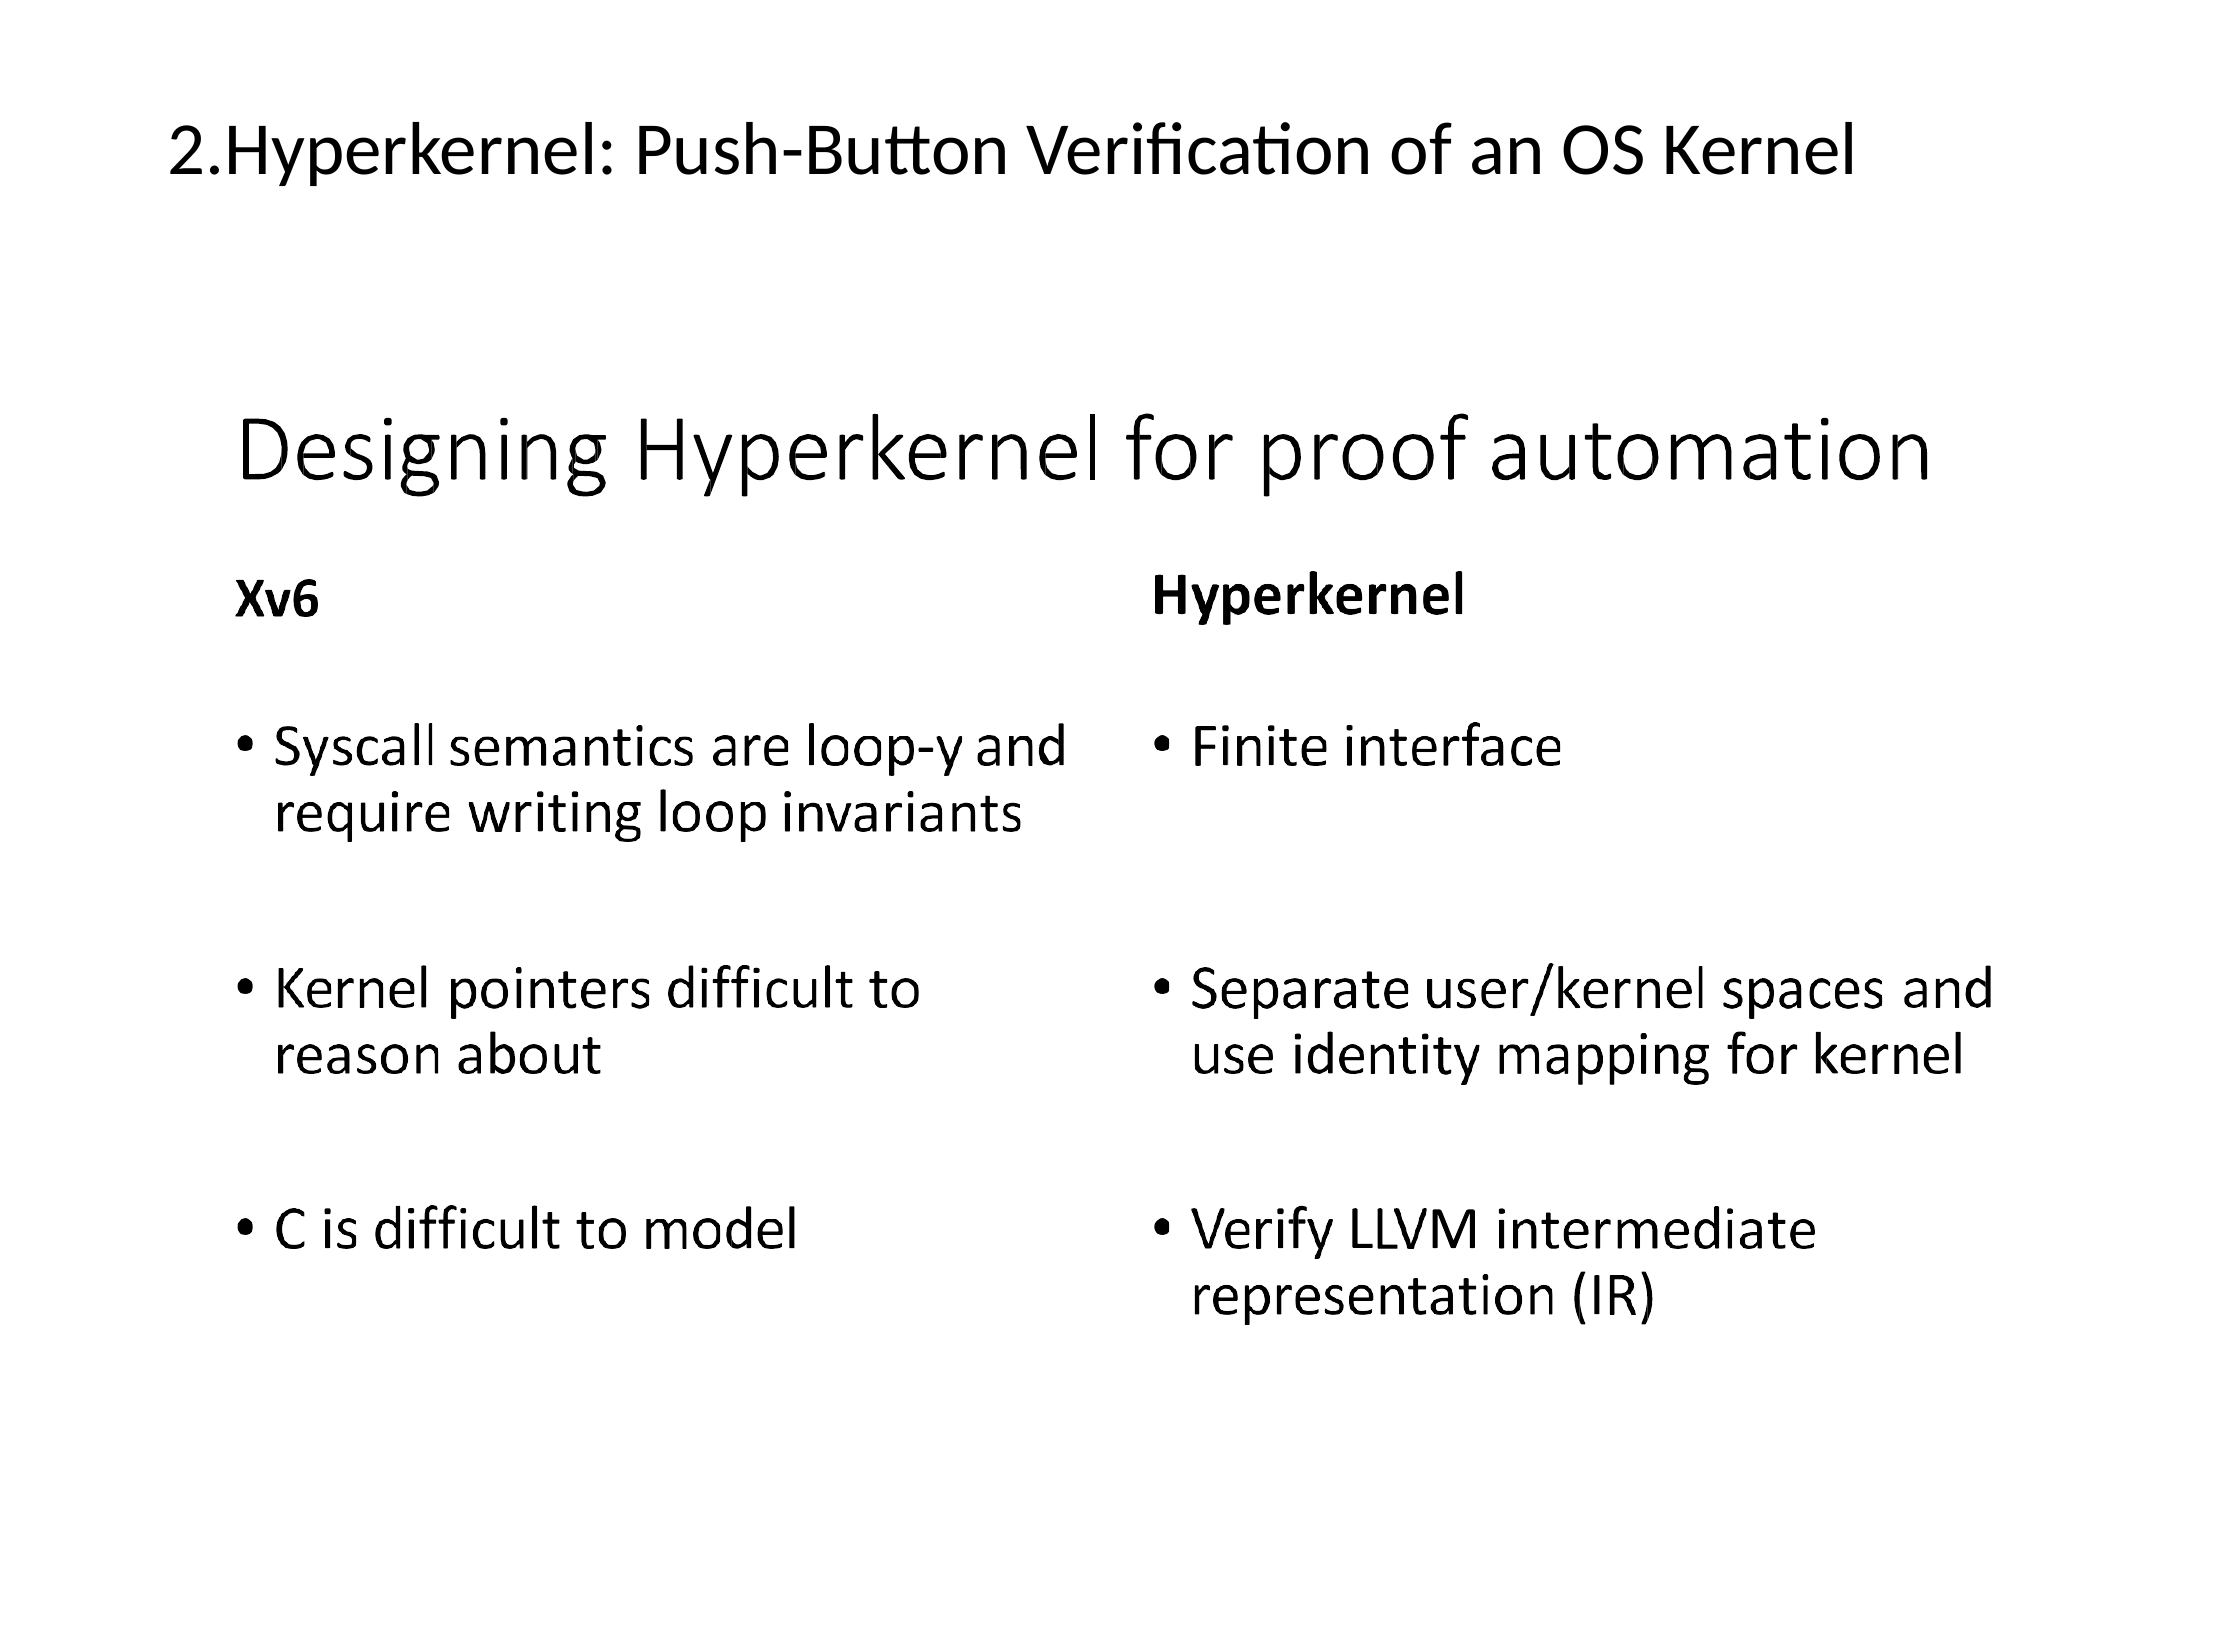

2.Hyperkernel: Push-Button Verification of an OS Kernel